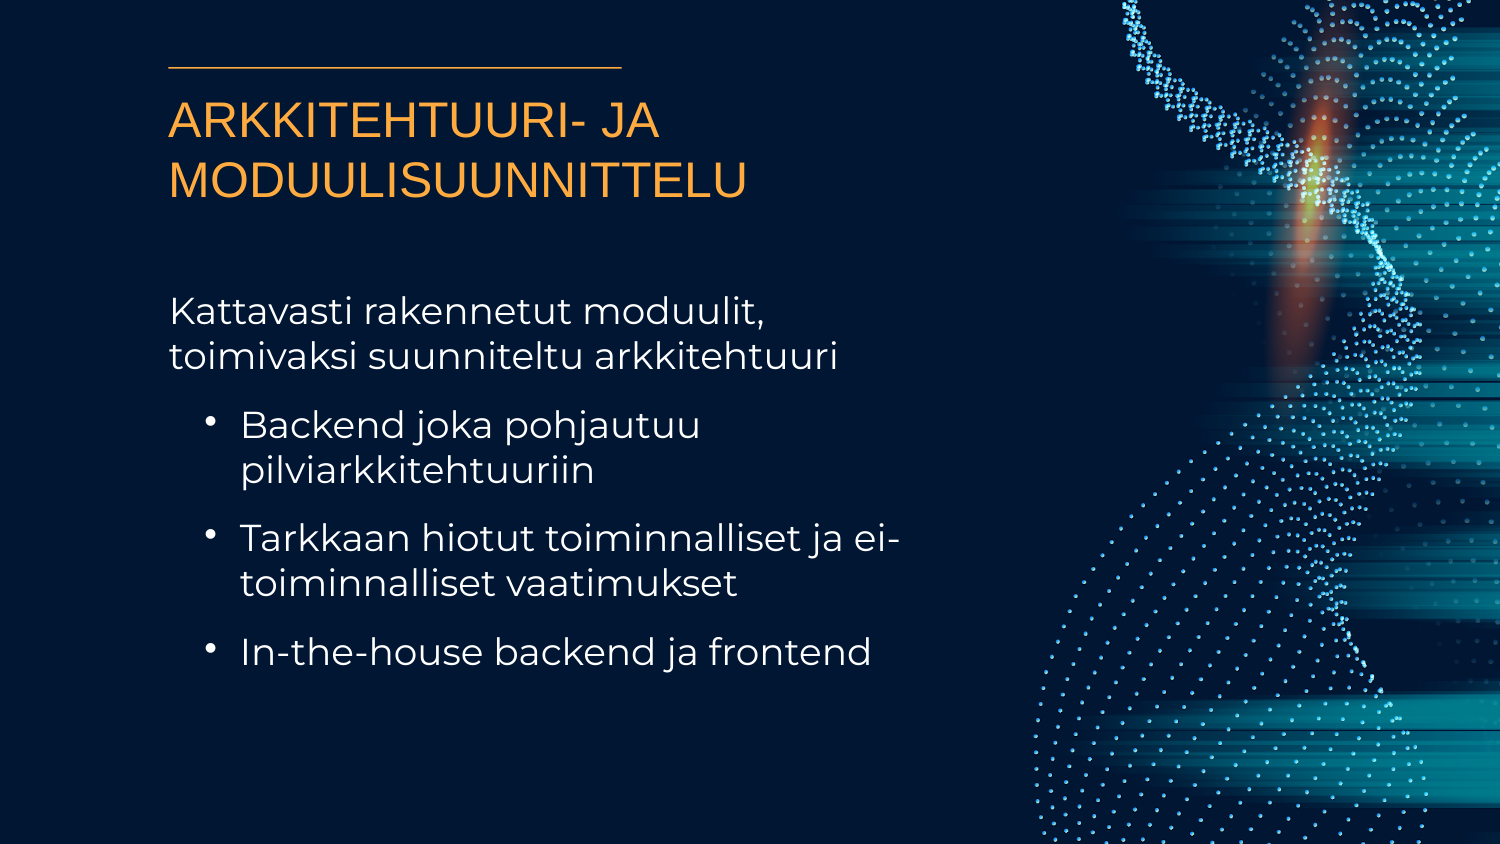

# ARKKITEHTUURI- JA MODUULISUUNNITTELU
Kattavasti rakennetut moduulit, toimivaksi suunniteltu arkkitehtuuri
Backend joka pohjautuu pilviarkkitehtuuriin
Tarkkaan hiotut toiminnalliset ja ei-toiminnalliset vaatimukset
In-the-house backend ja frontend